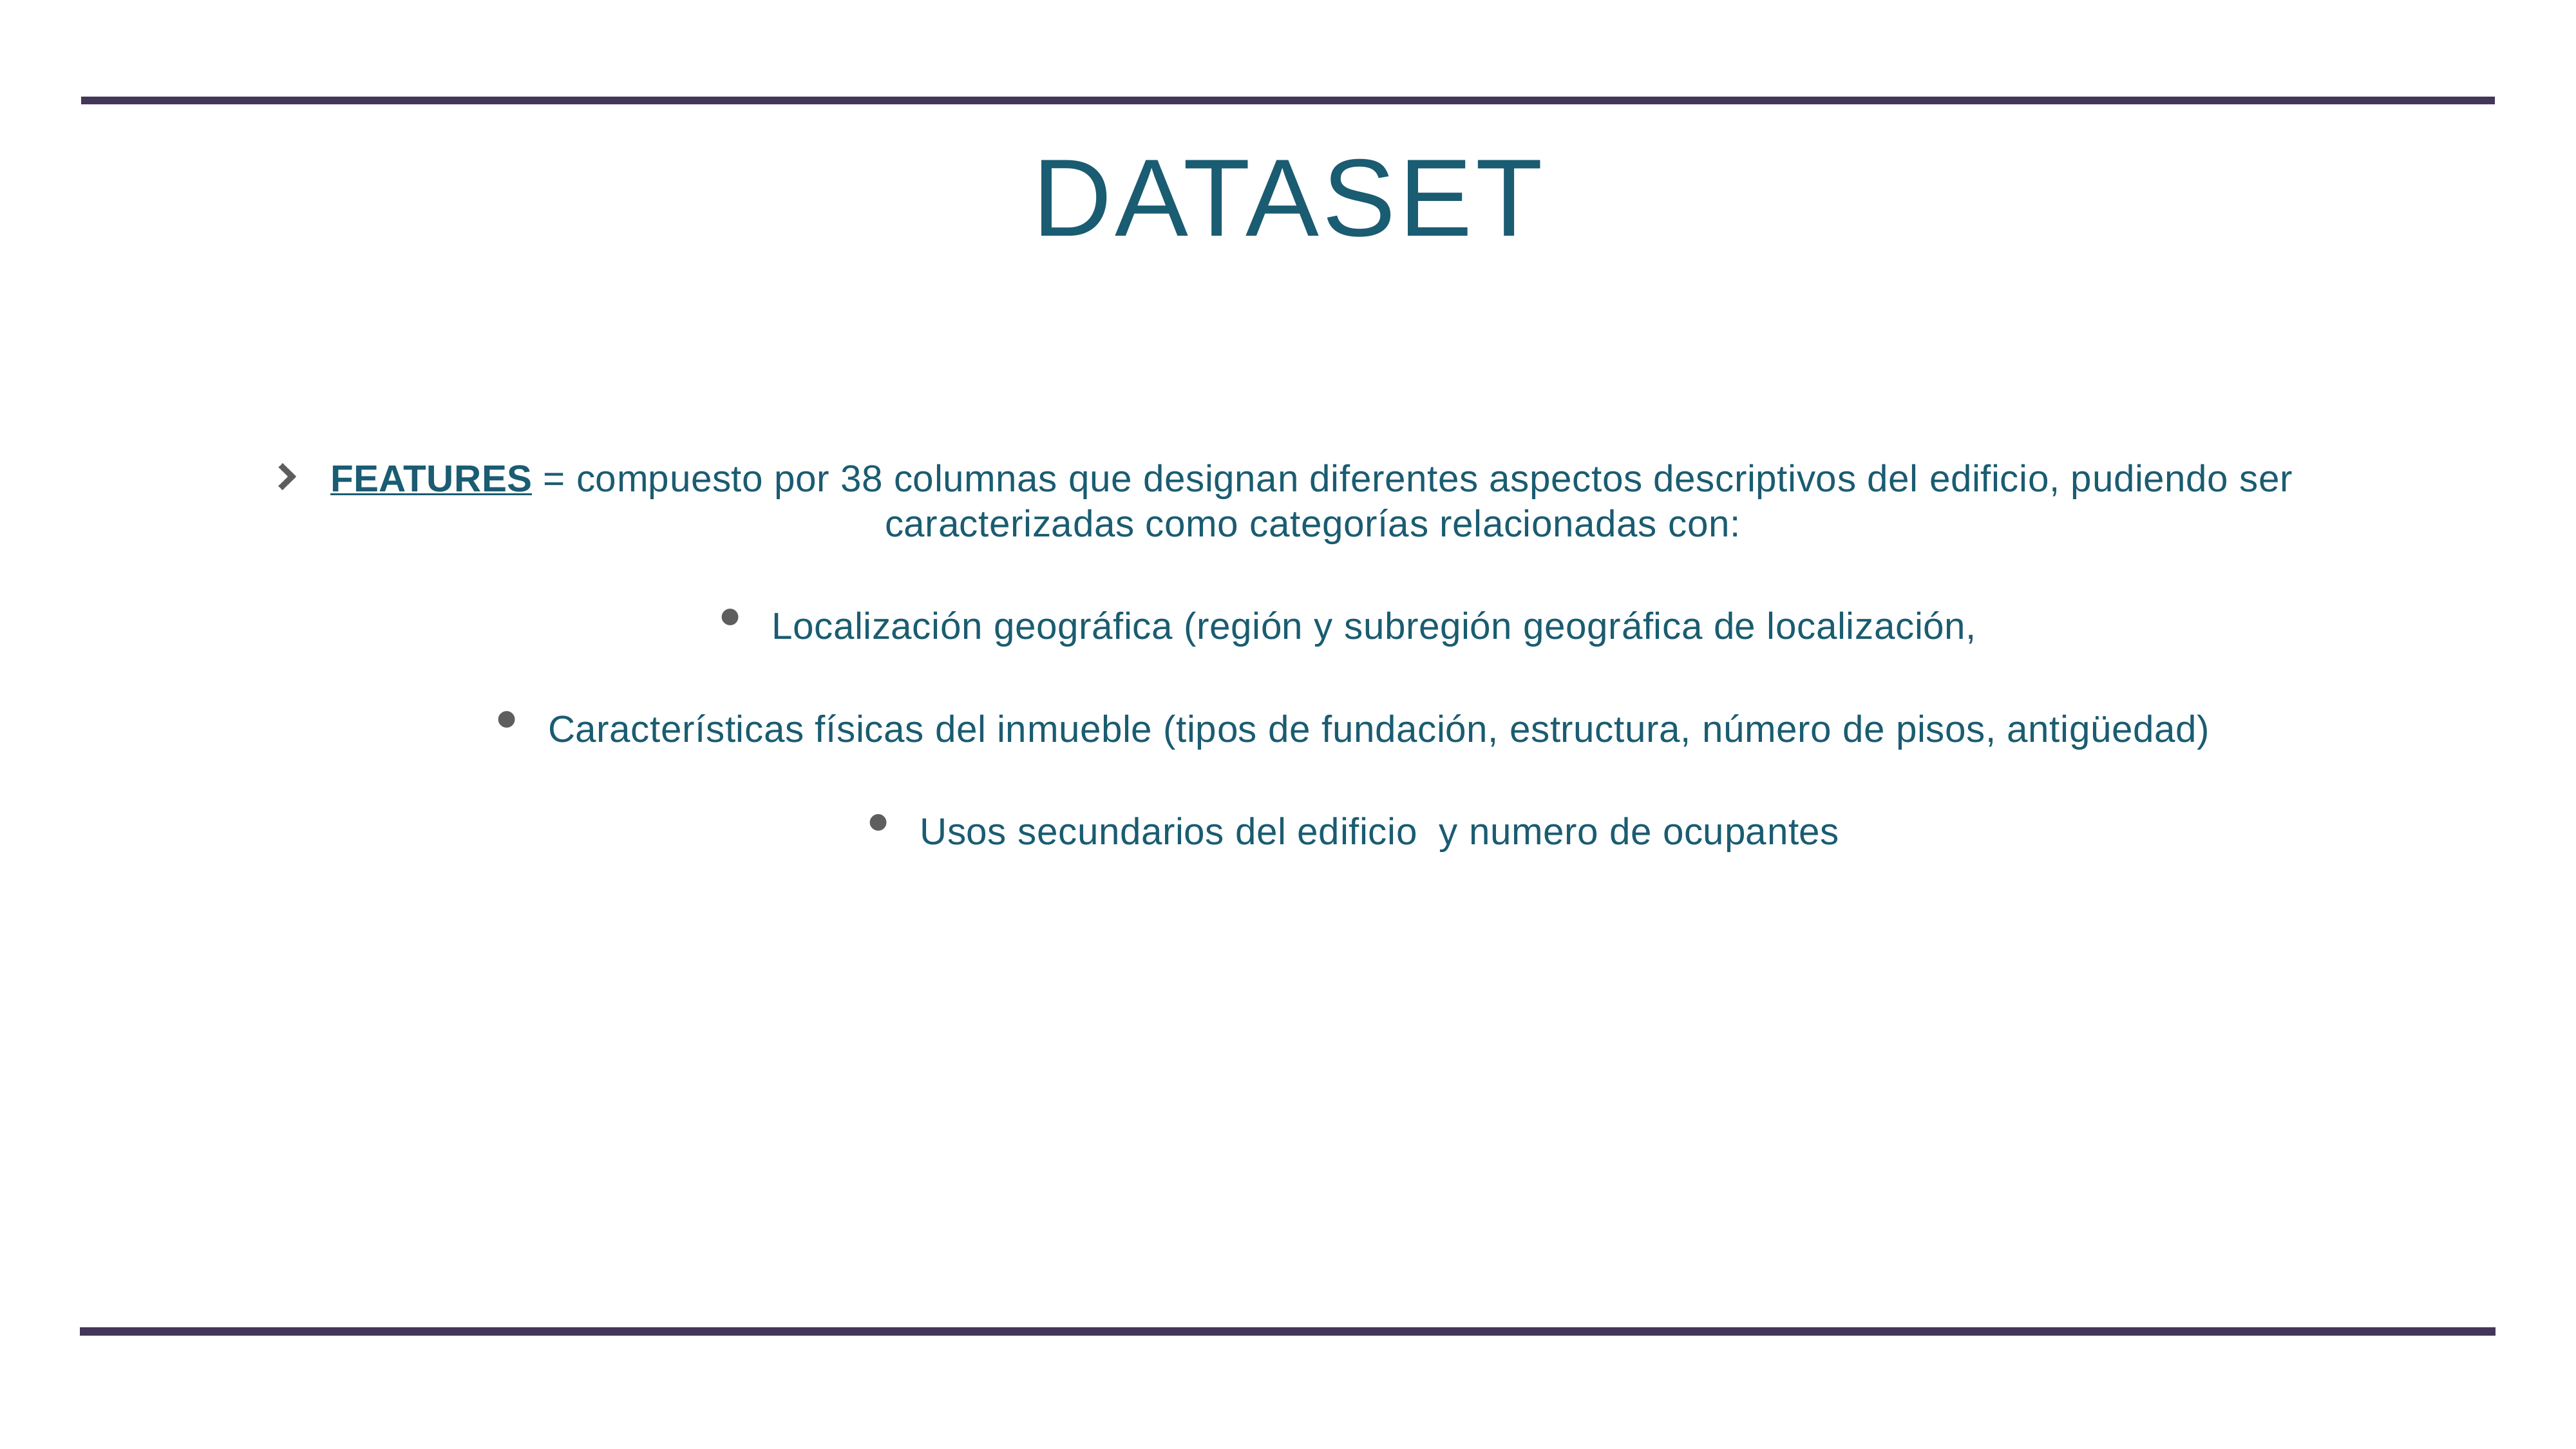

# Dataset
FEATURES = compuesto por 38 columnas que designan diferentes aspectos descriptivos del edificio, pudiendo ser caracterizadas como categorías relacionadas con:
Localización geográfica (región y subregión geográfica de localización,
Características físicas del inmueble (tipos de fundación, estructura, número de pisos, antigüedad)
Usos secundarios del edificio  y numero de ocupantes